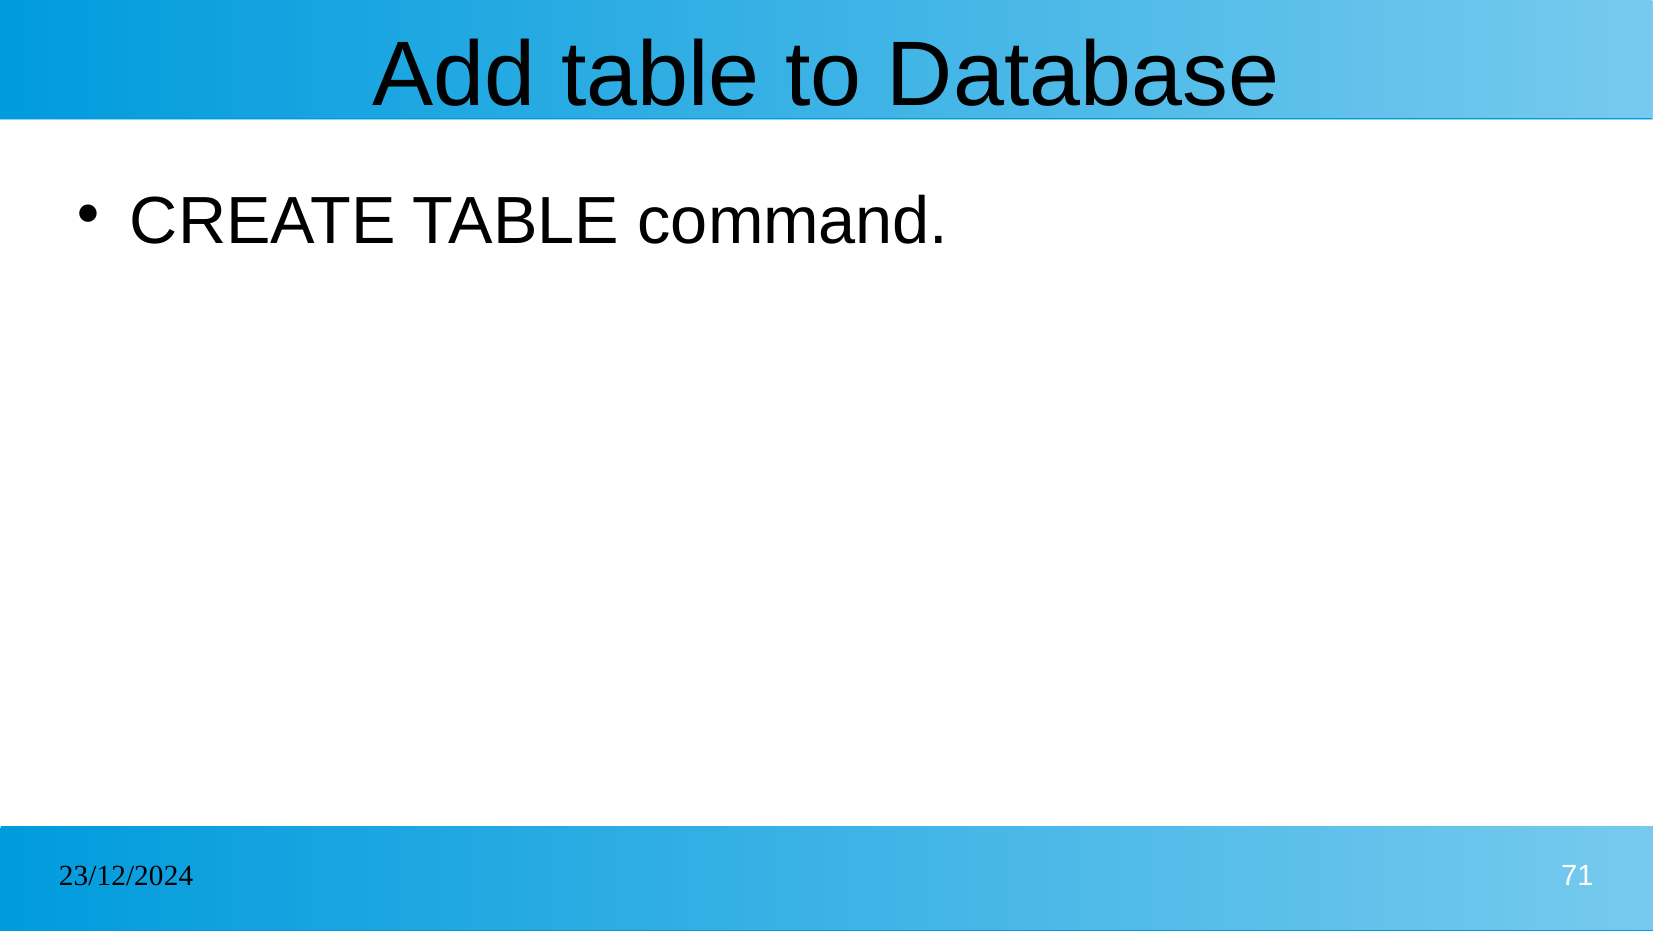

# Add table to Database
CREATE TABLE command.
23/12/2024
71